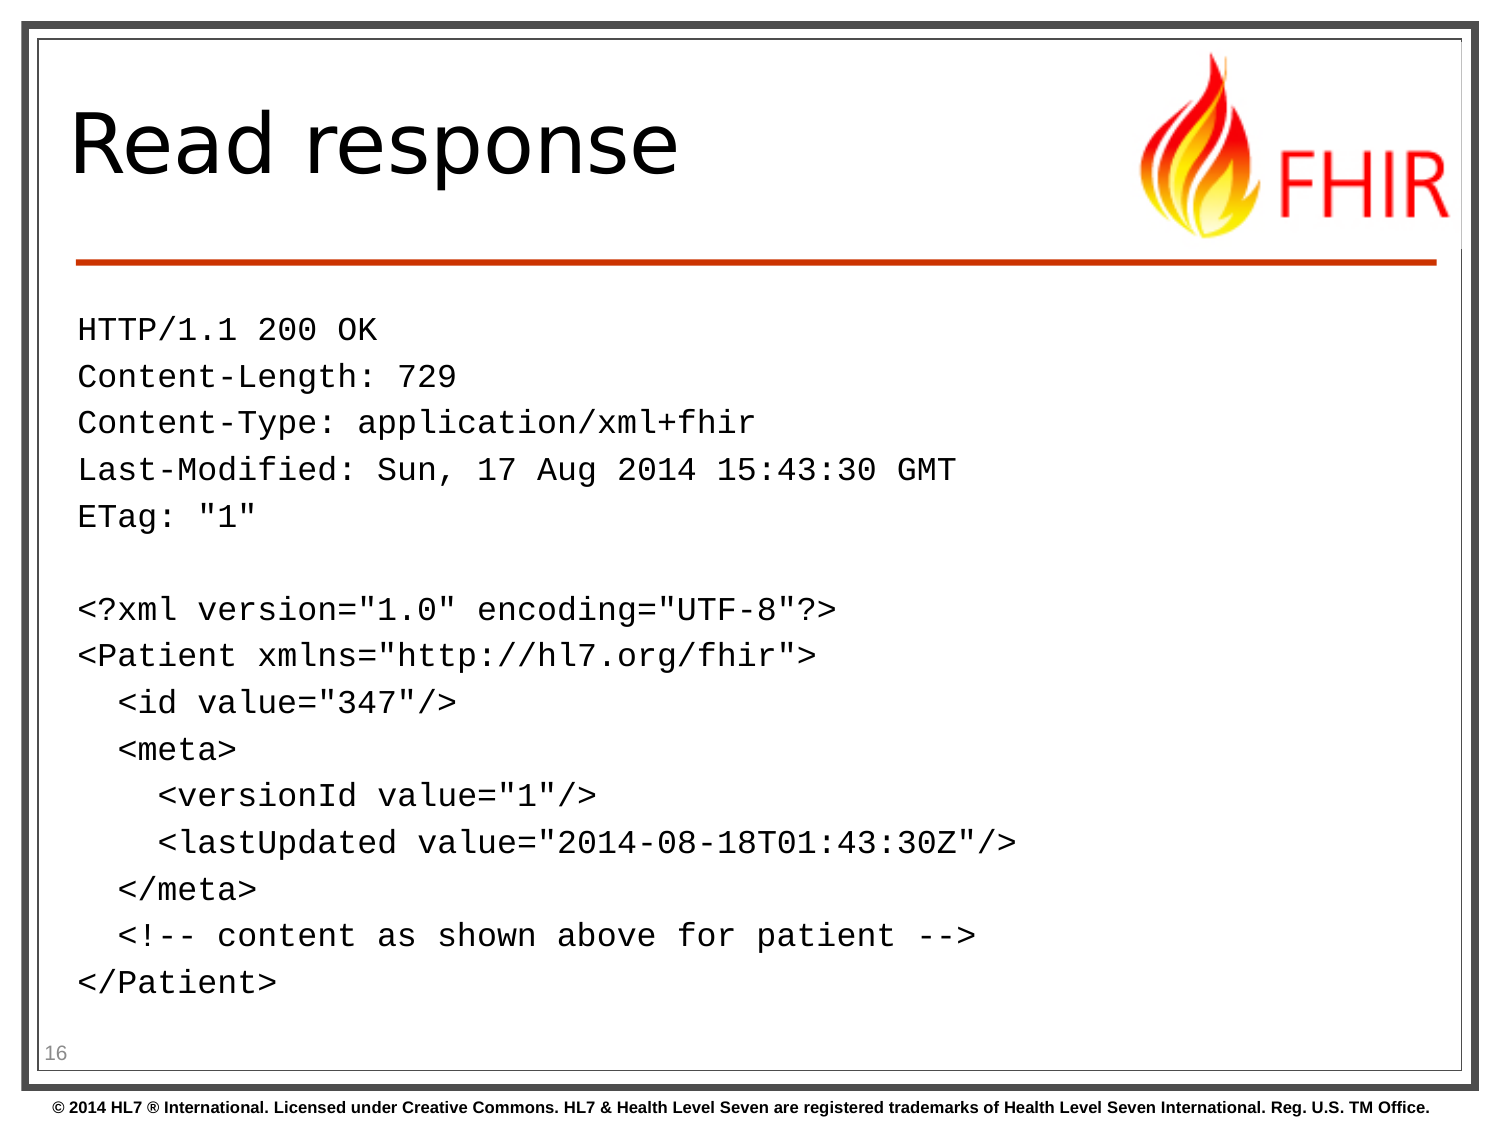

# Read response
HTTP/1.1 200 OK
Content-Length: 729
Content-Type: application/xml+fhir
Last-Modified: Sun, 17 Aug 2014 15:43:30 GMT
ETag: "1"

<?xml version="1.0" encoding="UTF-8"?>
<Patient xmlns="http://hl7.org/fhir">
  <id value="347"/>
  <meta>
    <versionId value="1"/>
    <lastUpdated value="2014-08-18T01:43:30Z"/>
  </meta>
  <!-- content as shown above for patient -->
</Patient>
16